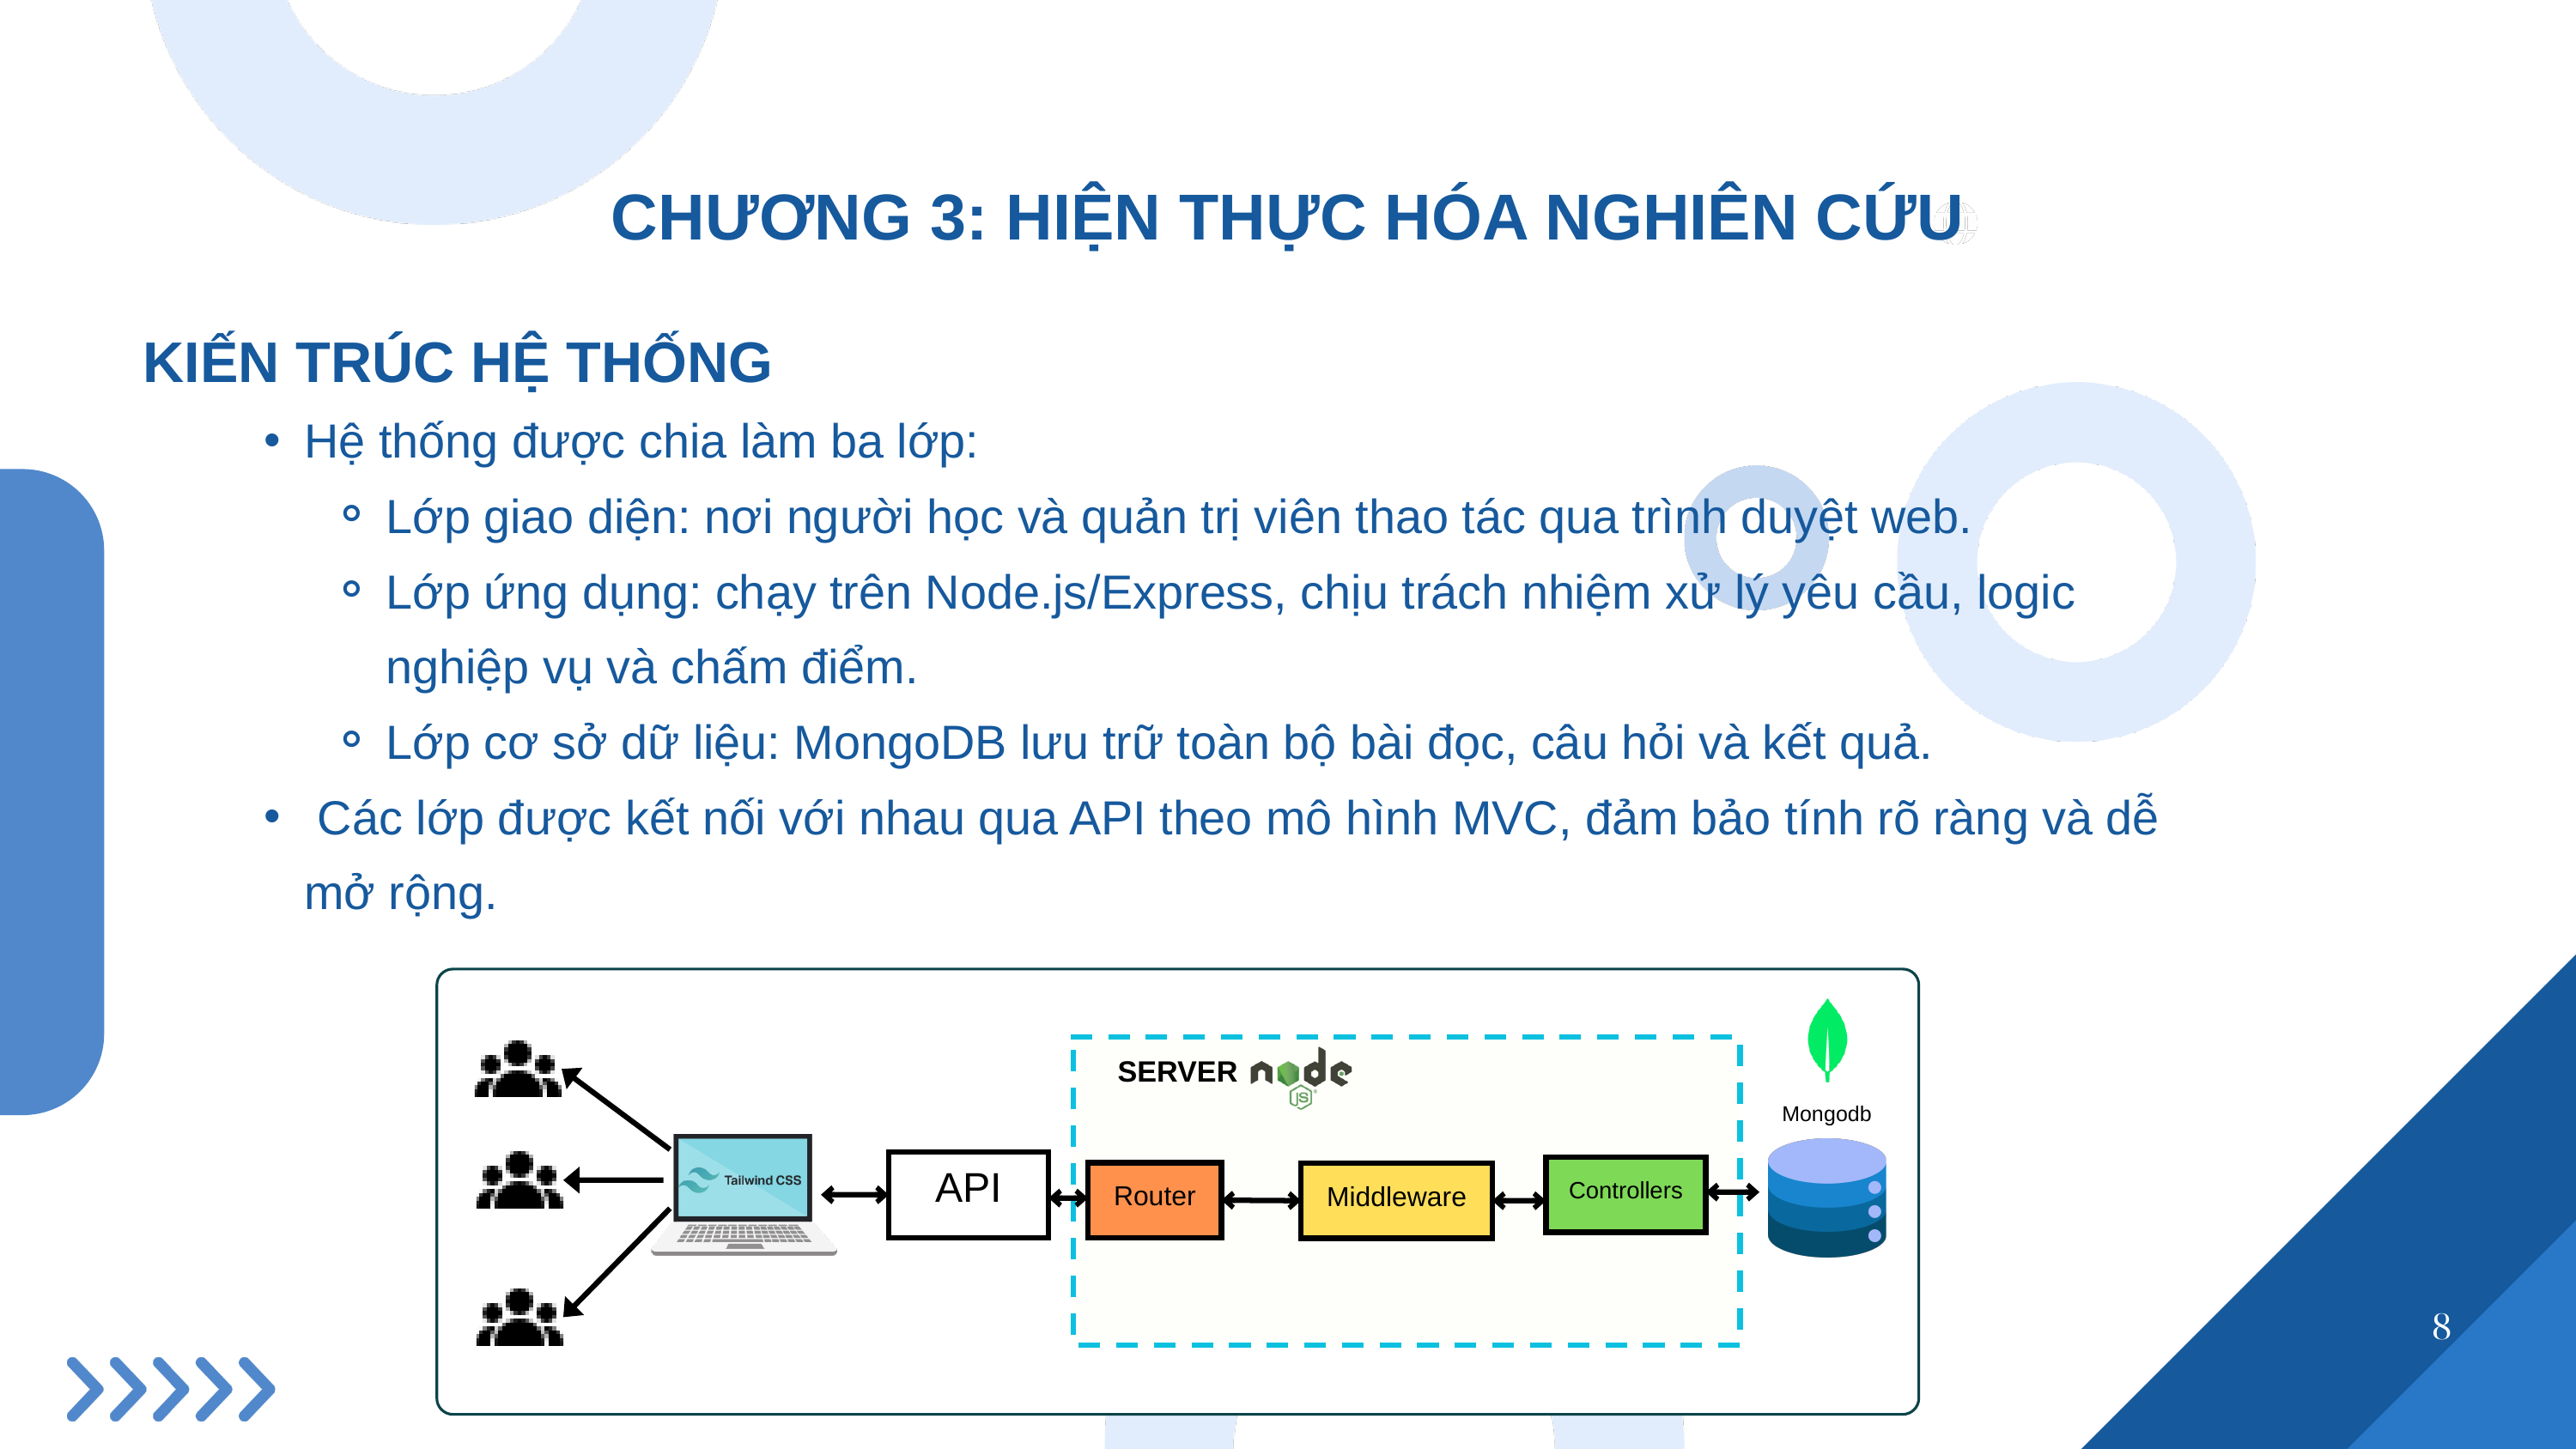

CHƯƠNG 3: HIỆN THỰC HÓA NGHIÊN CỨU

KIẾN TRÚC HỆ THỐNG

Hệ thống được chia làm ba lớp:
Lớp giao diện: nơi người học và quản trị viên thao tác qua trình duyệt web.
Lớp ứng dụng: chạy trên Node.js/Express, chịu trách nhiệm xử lý yêu cầu, logic nghiệp vụ và chấm điểm.
Lớp cơ sở dữ liệu: MongoDB lưu trữ toàn bộ bài đọc, câu hỏi và kết quả.
 Các lớp được kết nối với nhau qua API theo mô hình MVC, đảm bảo tính rõ ràng và dễ mở rộng.

SERVER

Mongodb

API

Controllers

Router

Middleware

8